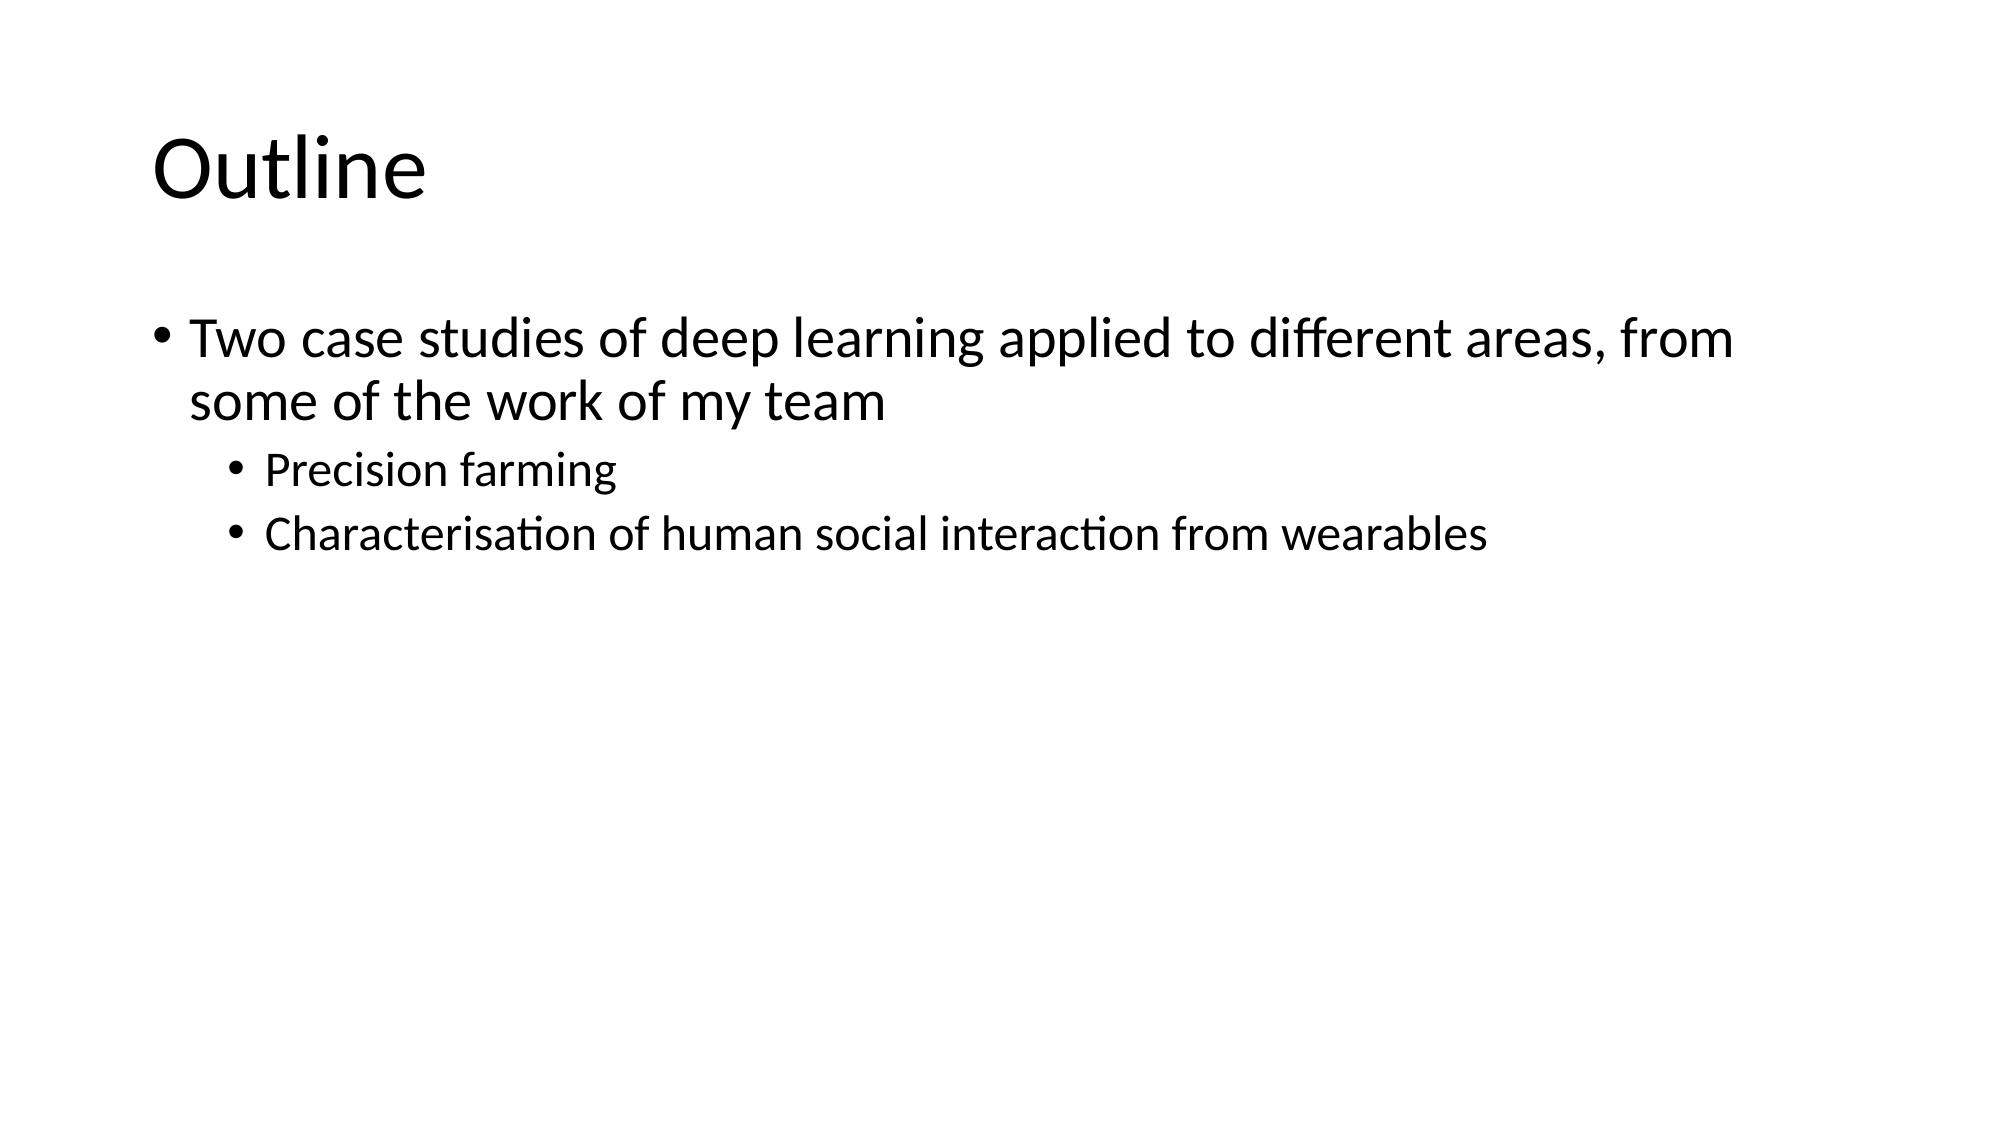

# Outline
Two case studies of deep learning applied to different areas, from some of the work of my team
Precision farming
Characterisation of human social interaction from wearables